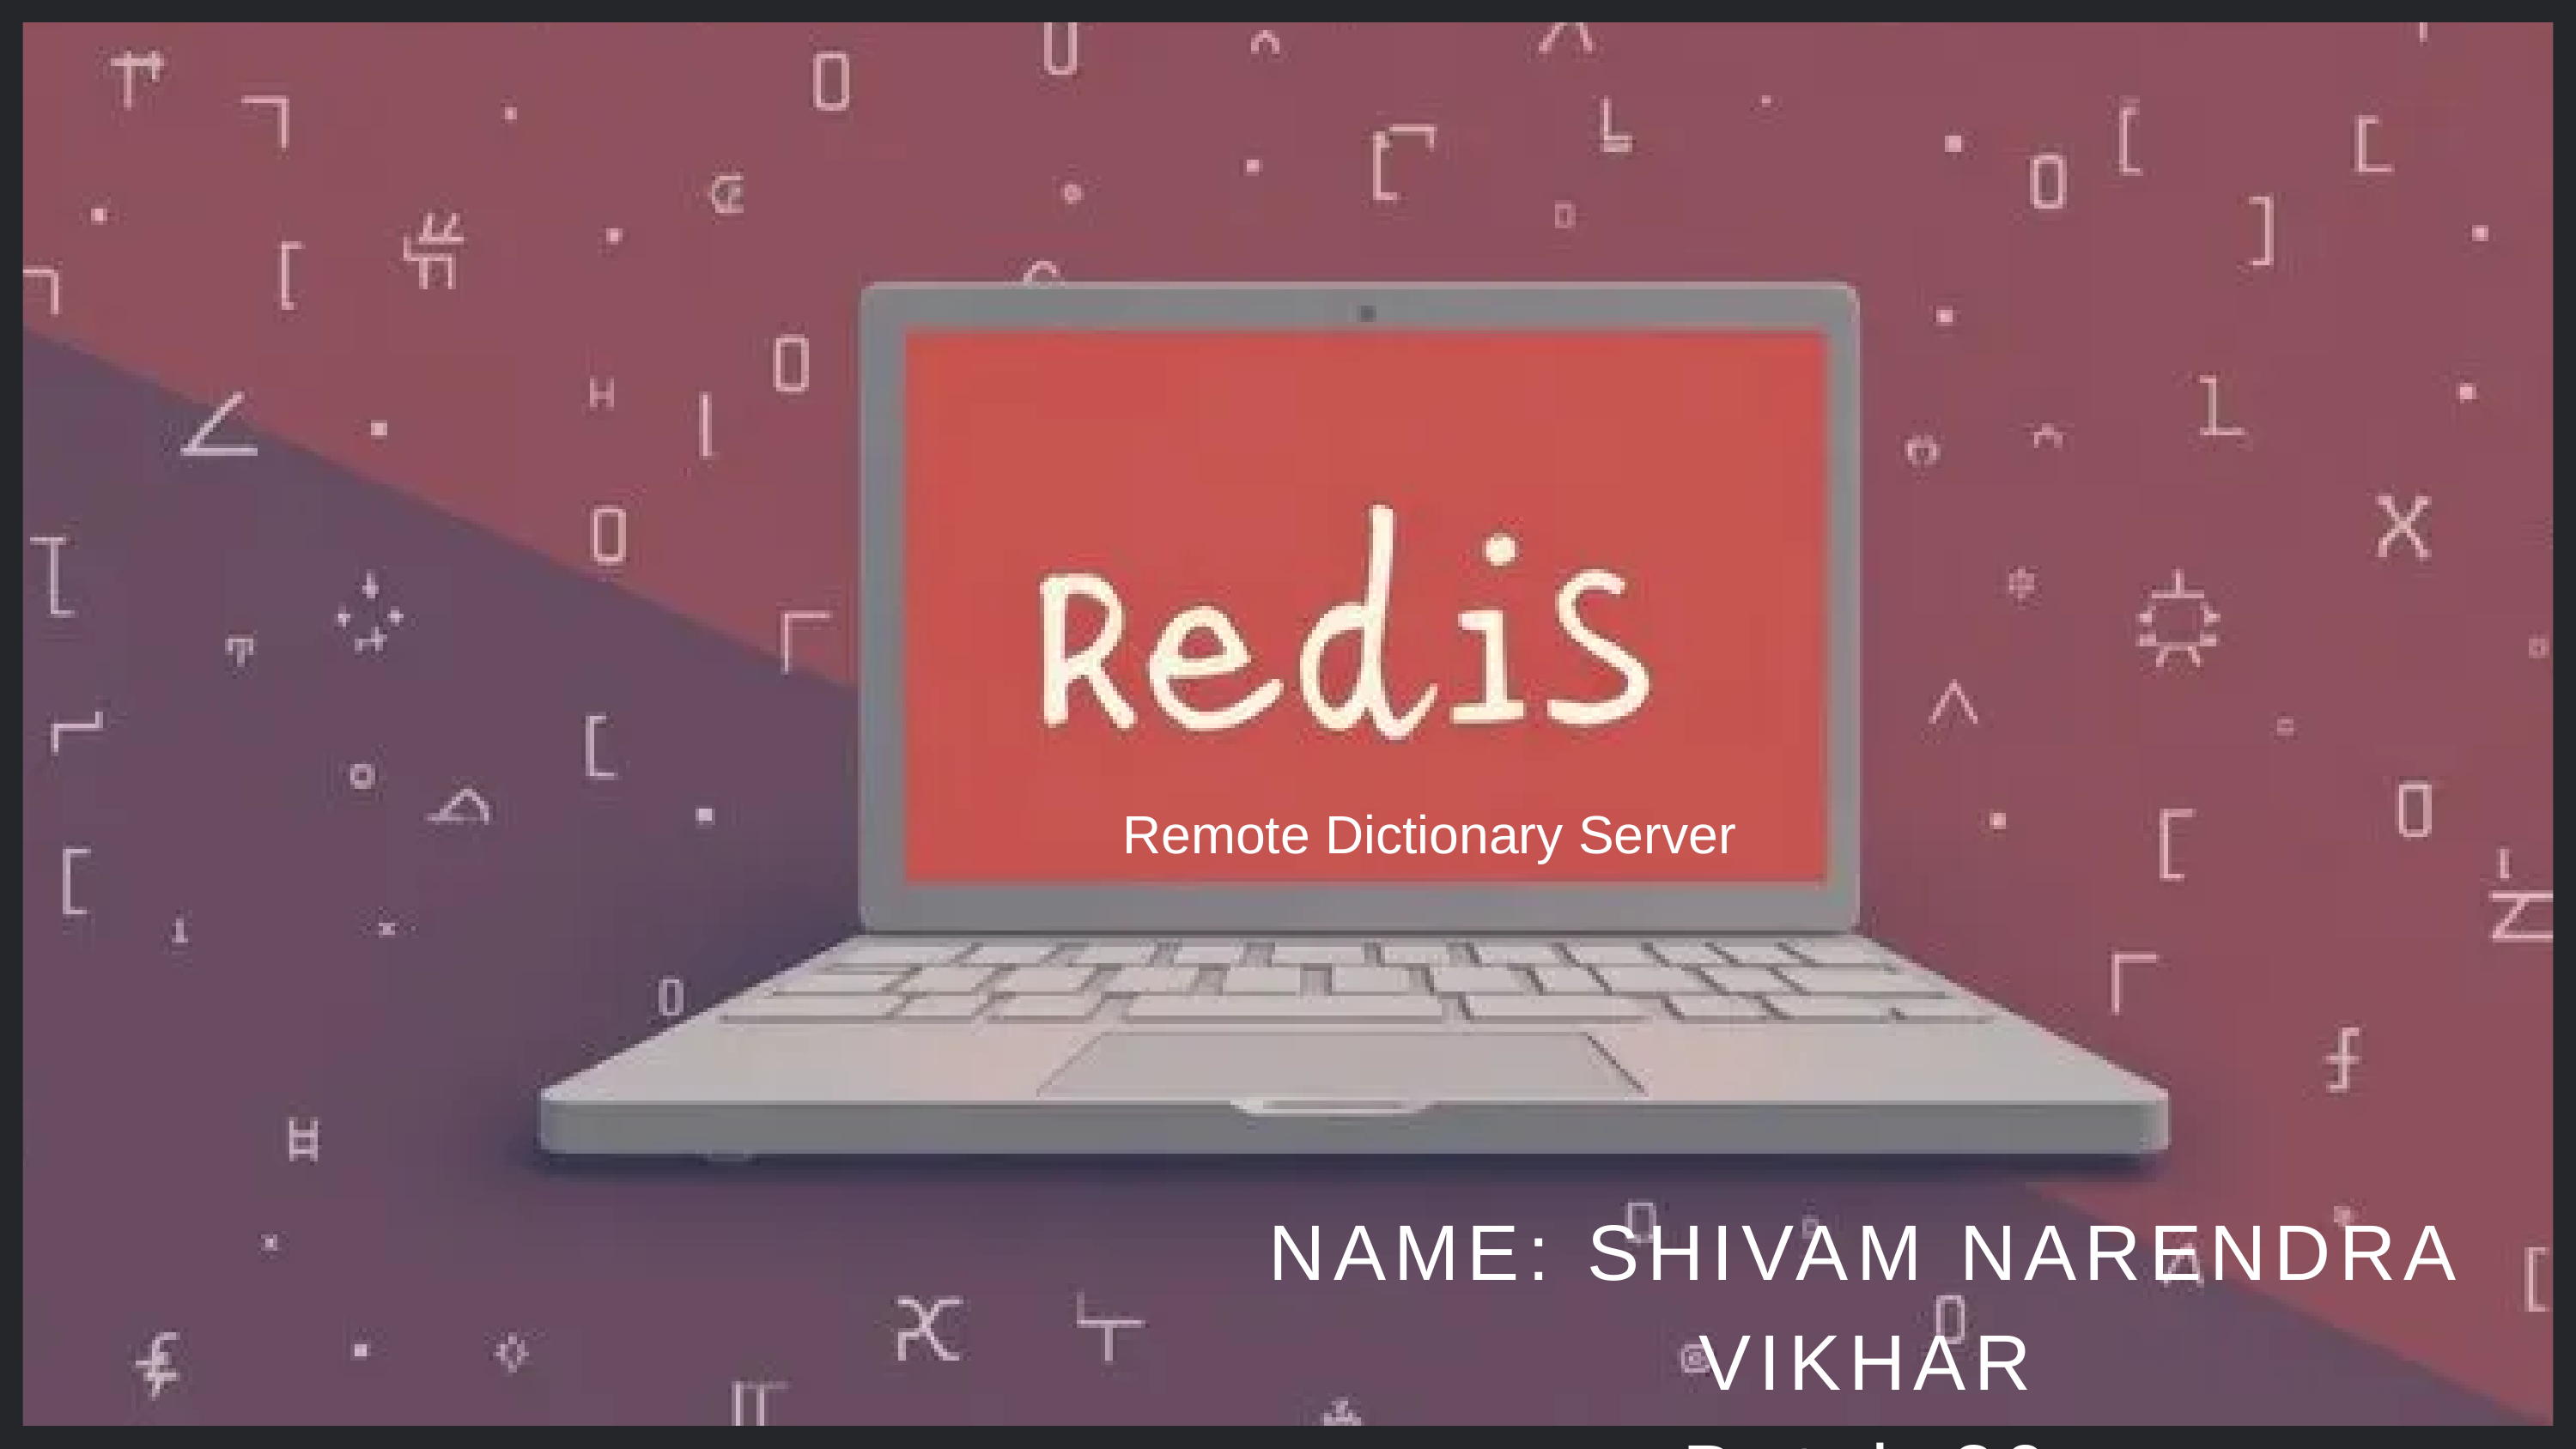

Remote Dictionary Server
NAME: SHIVAM NARENDRA VIKHAR
Batch 30